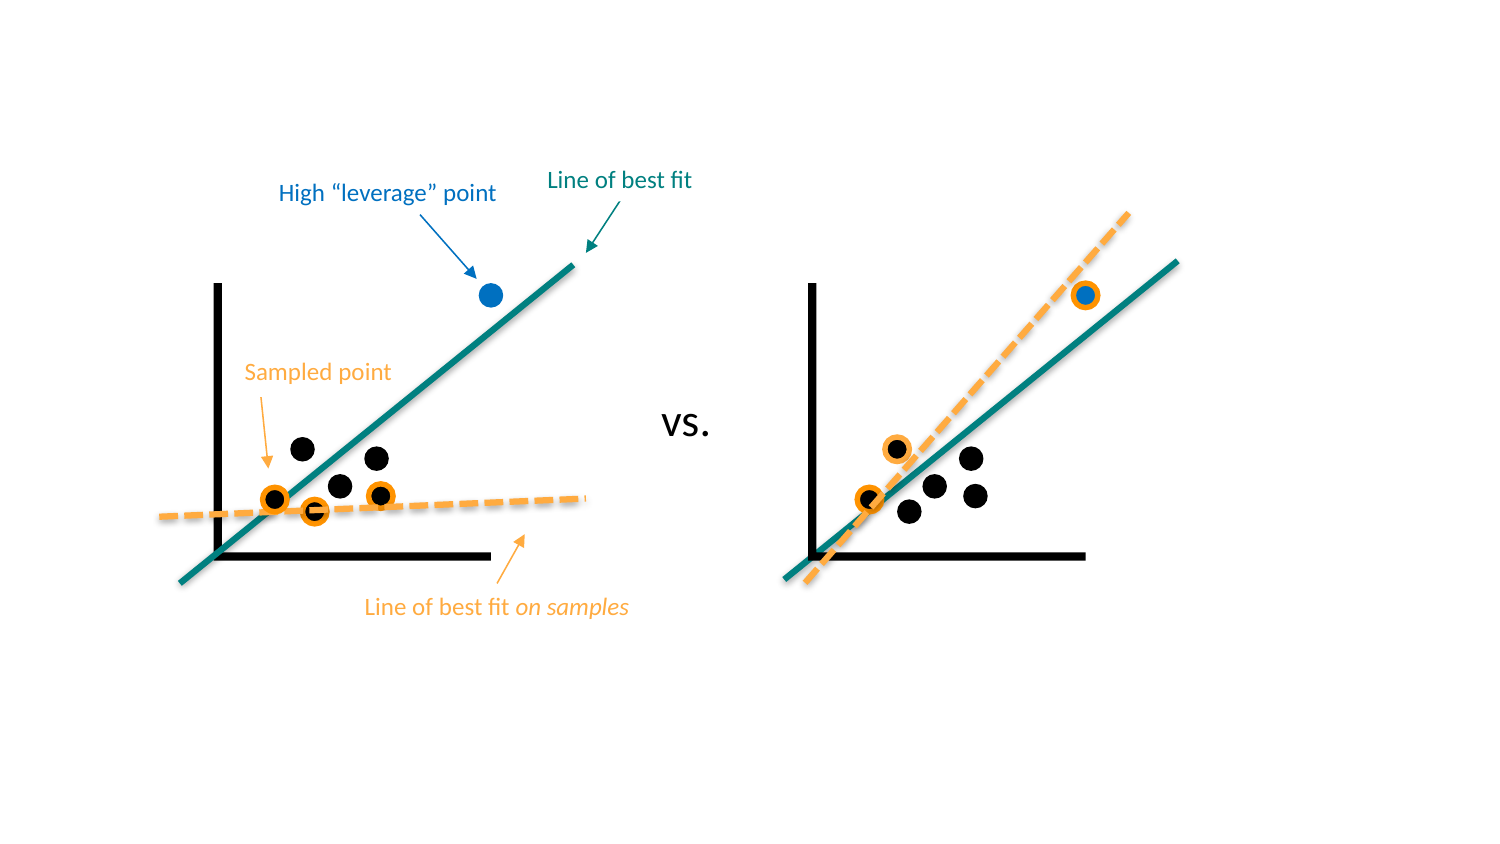

Line of best fit
High “leverage” point

Sampled point
vs.

Line of best fit on samples